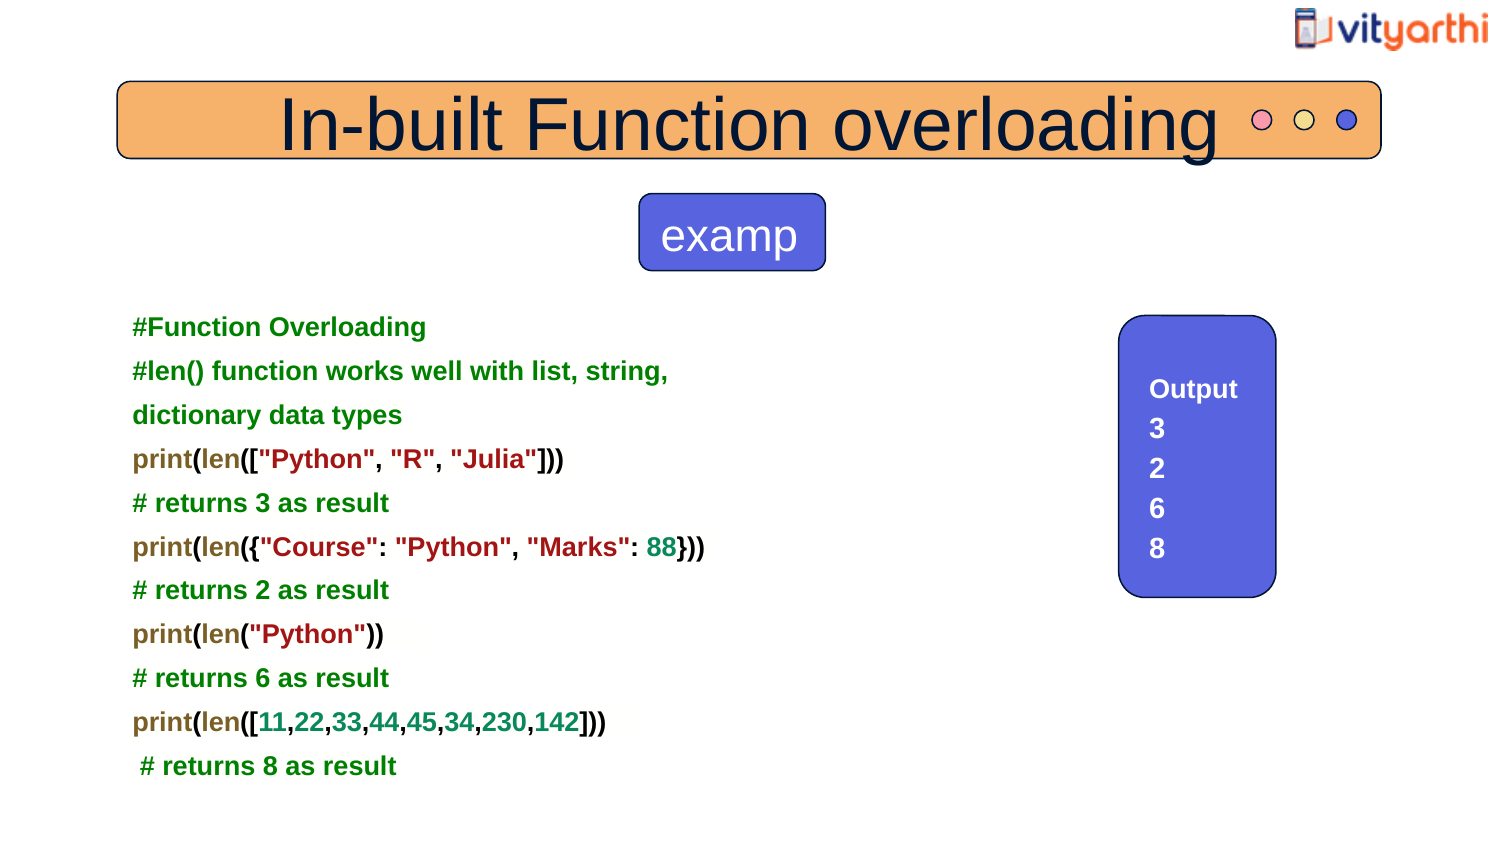

In-built Function overloading

 example
#Function Overloading
#len() function works well with list, string, dictionary data types
print(len(["Python", "R", "Julia"]))
# returns 3 as result
print(len({"Course": "Python", "Marks": 88}))
# returns 2 as result
print(len("Python"))
# returns 6 as result
print(len([11,22,33,44,45,34,230,142]))
 # returns 8 as result

Output
3
2
6
8